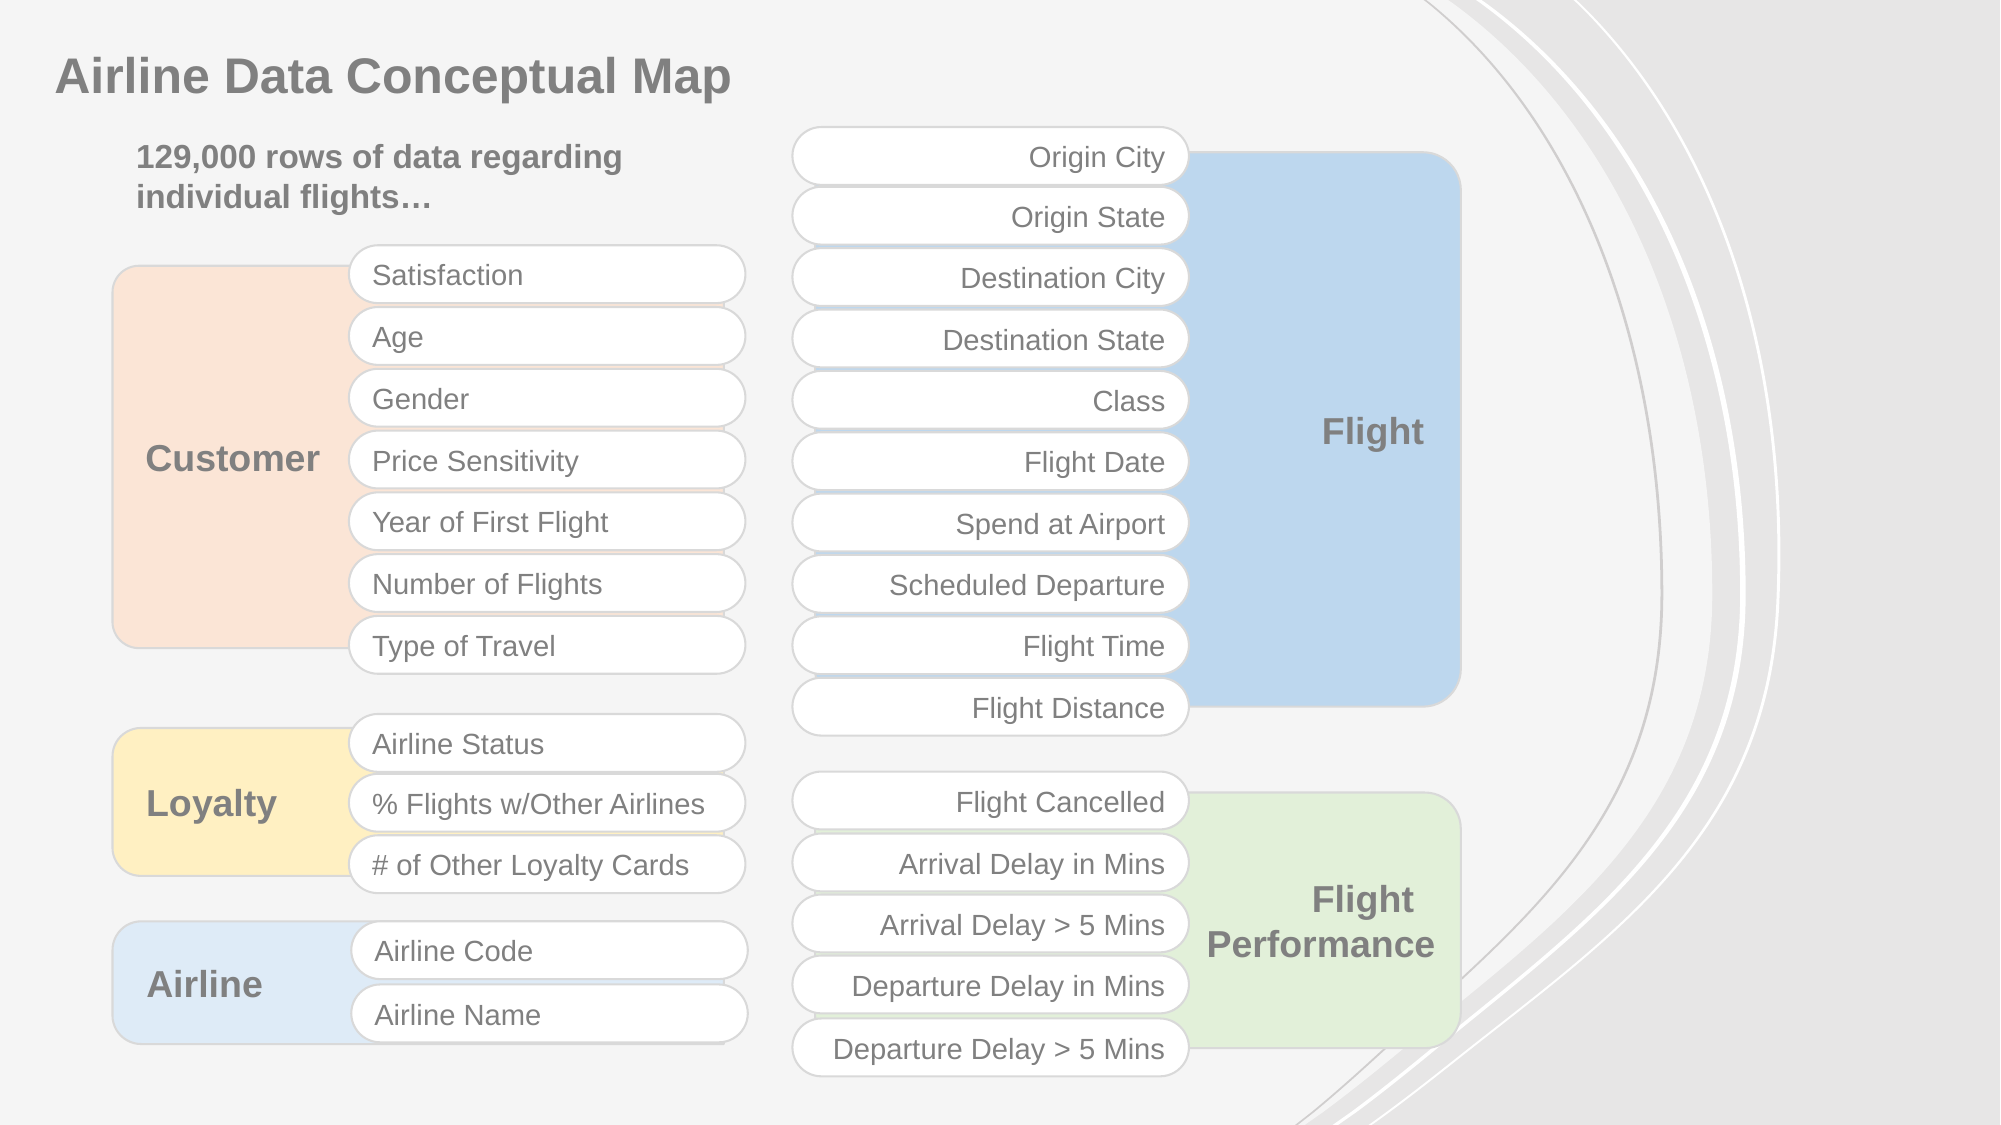

Airline Data Conceptual Map
 Flight
Origin City
129,000 rows of data regarding individual flights…
 Customer
Origin State
Satisfaction
Destination City
Age
Destination State
Gender
Class
Price Sensitivity
Flight Date
Year of First Flight
Spend at Airport
 Loyalty
Number of Flights
Scheduled Departure
 Flight
 Performance
Type of Travel
Flight Time
 Airline
Flight Distance
Airline Status
Flight Cancelled
% Flights w/Other Airlines
Arrival Delay in Mins
# of Other Loyalty Cards
Arrival Delay > 5 Mins
Airline Code
Departure Delay in Mins
Airline Name
Departure Delay > 5 Mins